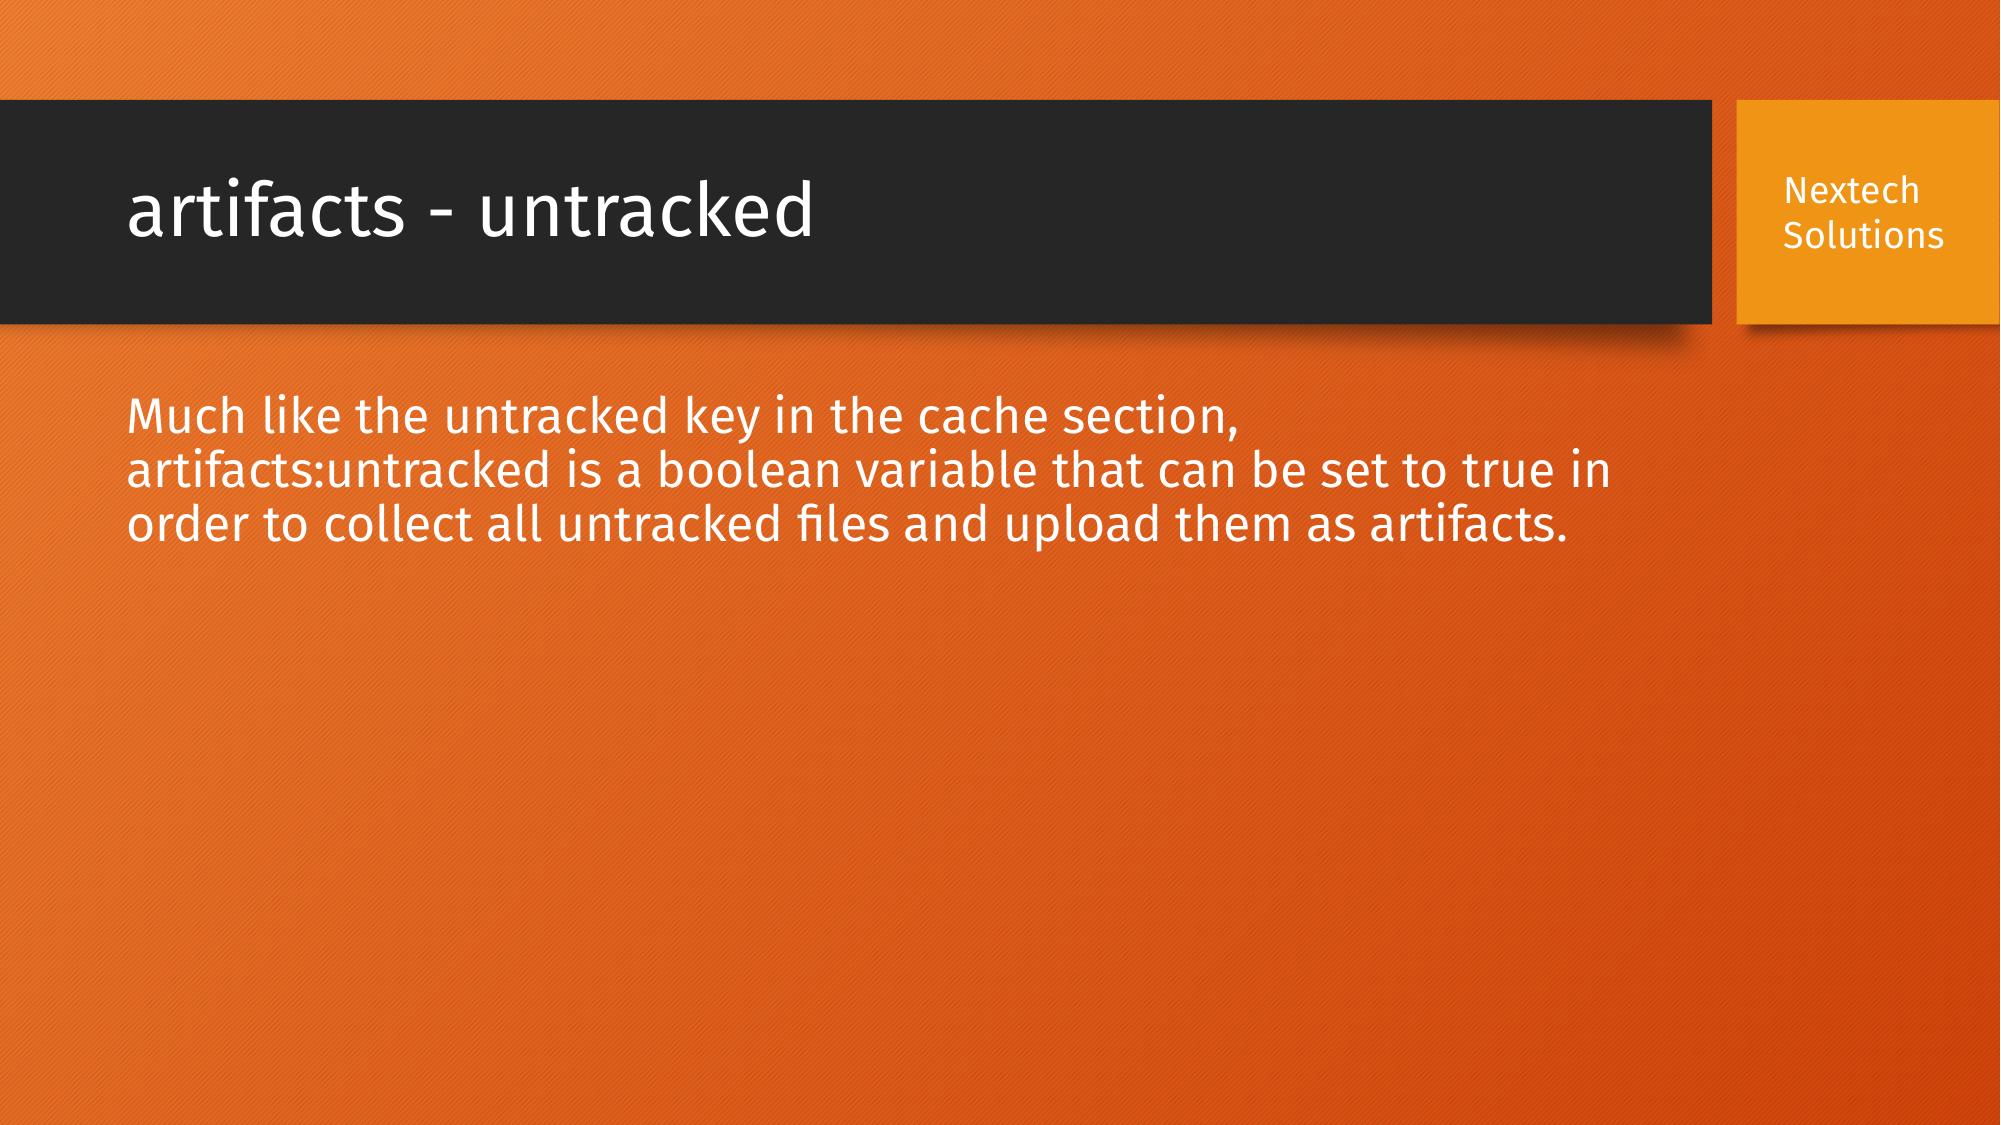

# artifacts - untracked
Nextech Solutions
Much like the untracked key in the cache section, artifacts:untracked is a boolean variable that can be set to true in order to collect all untracked files and upload them as artifacts.